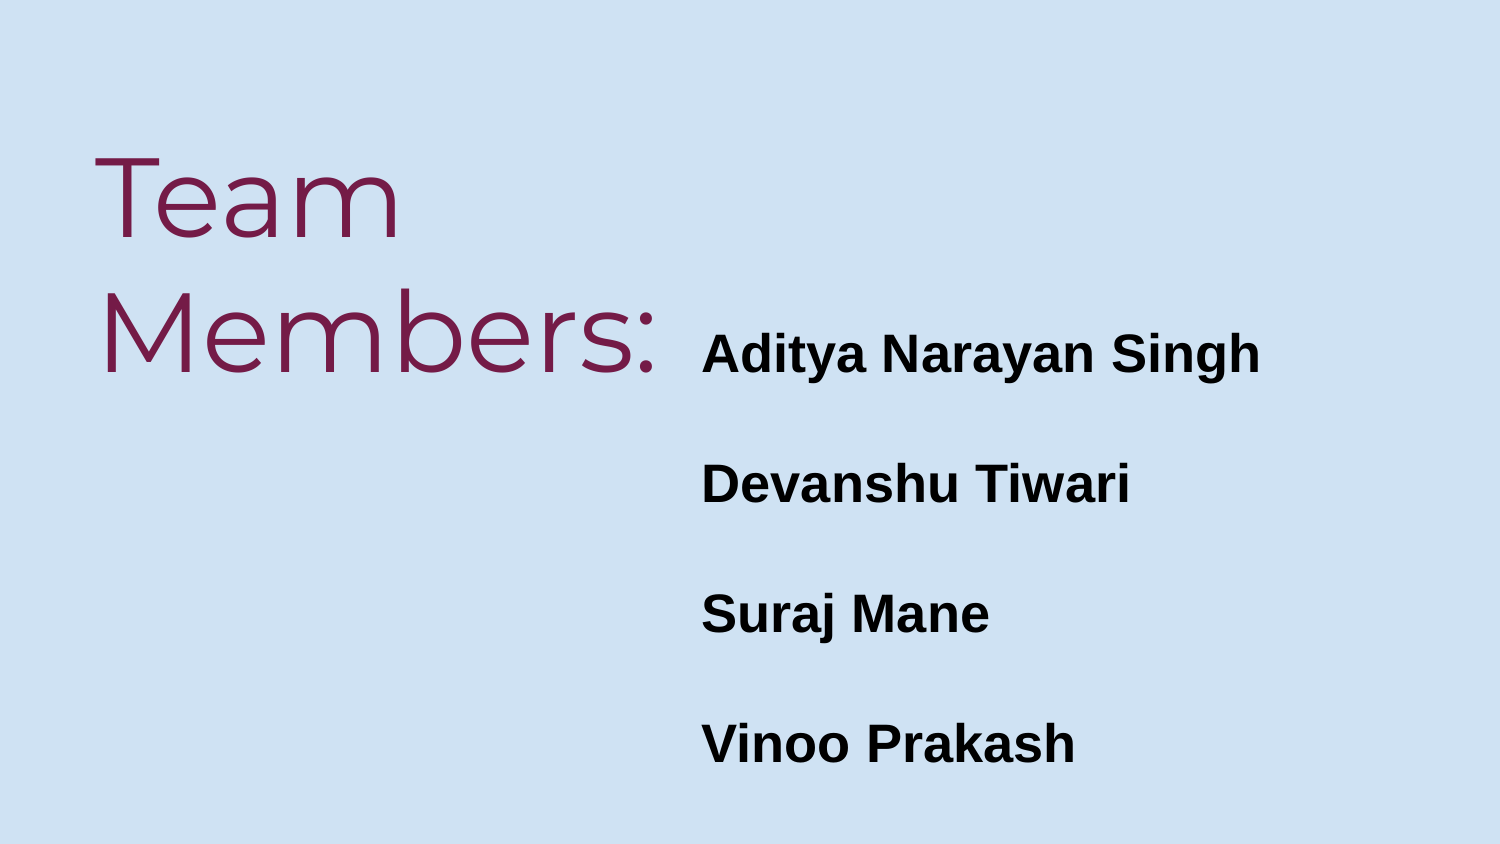

# Team Members:

Aditya Narayan Singh

Devanshu Tiwari
Suraj Mane
Vinoo Prakash